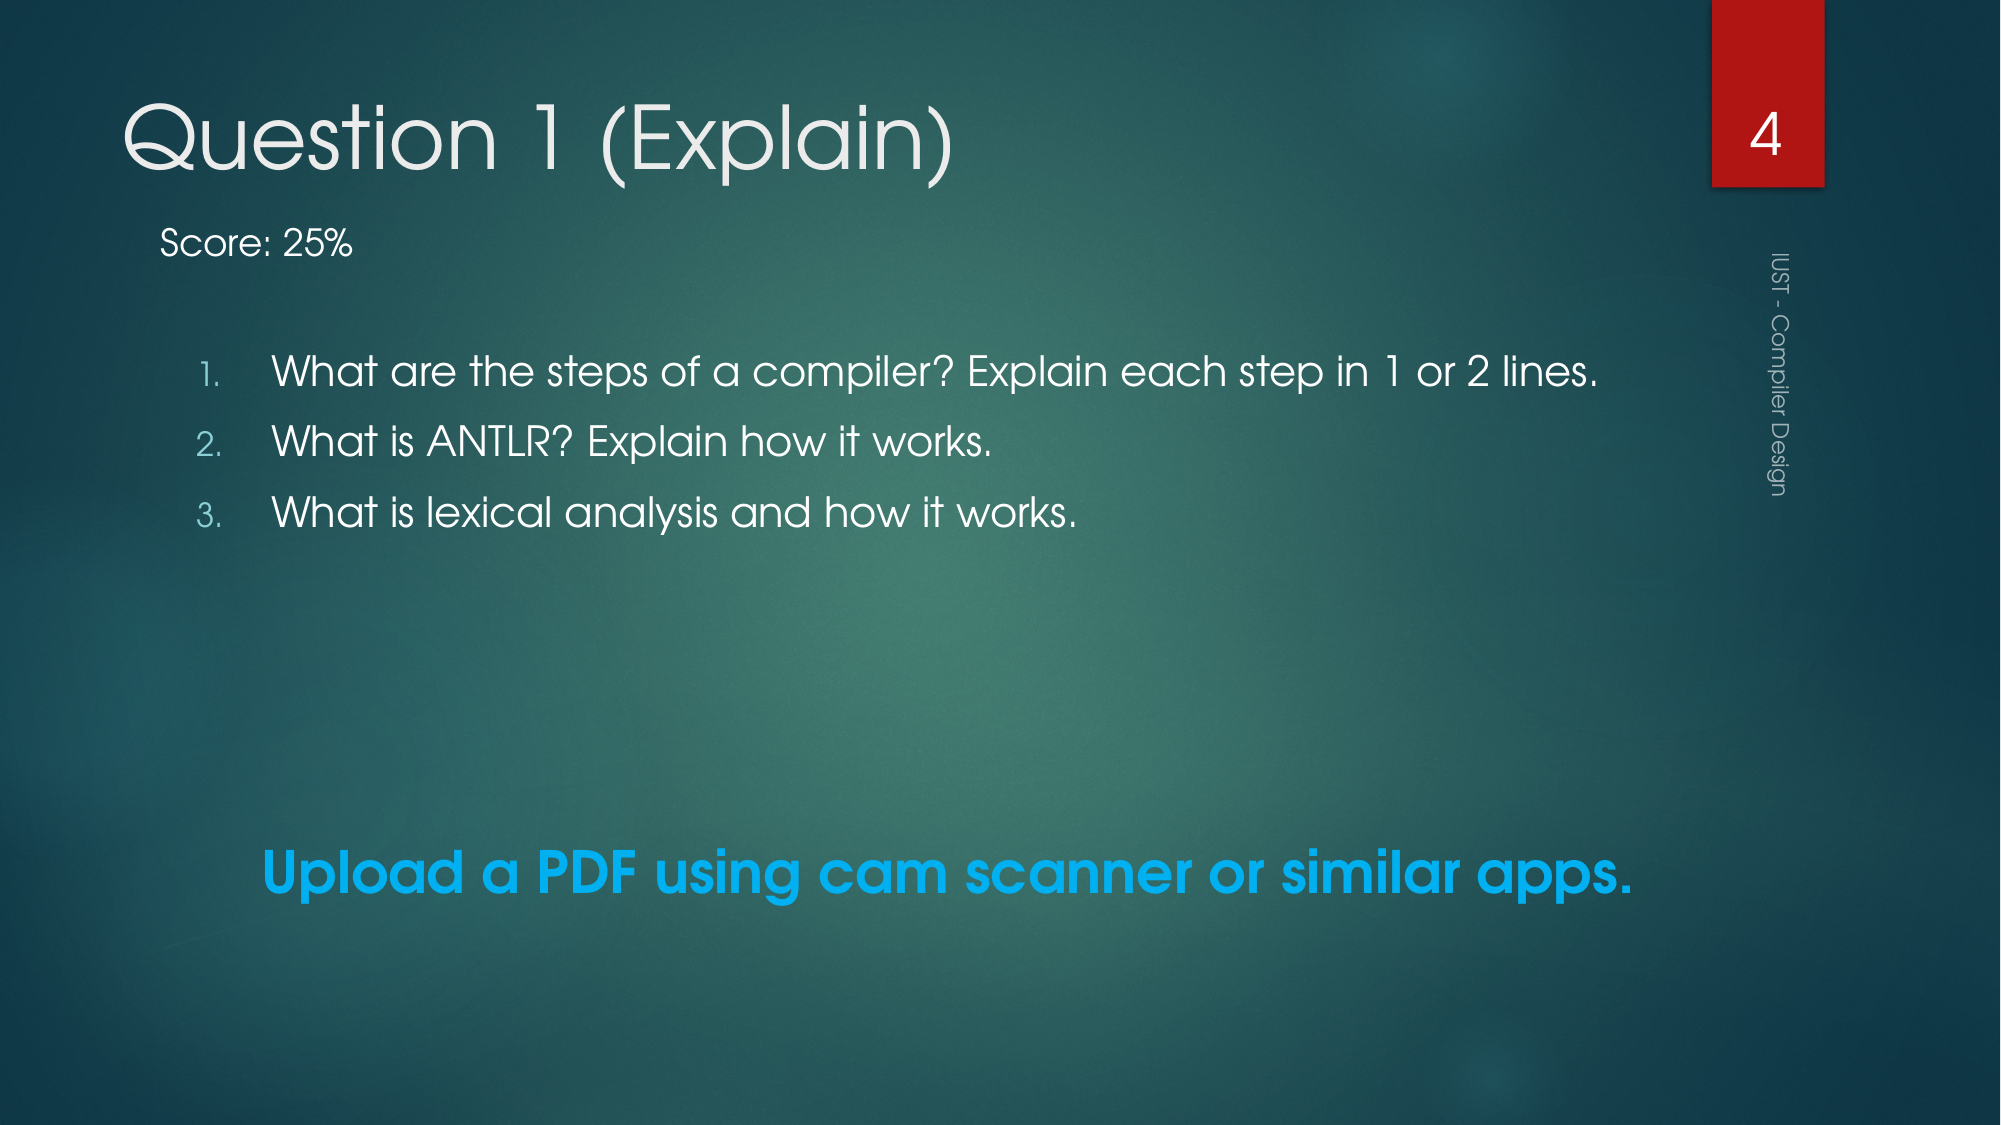

4
# Question 1 (Explain)
Score: 25%
What are the steps of a compiler? Explain each step in 1 or 2 lines.
What is ANTLR? Explain how it works.
What is lexical analysis and how it works.

IUST - Compiler Design
Upload a PDF using cam scanner or similar apps.